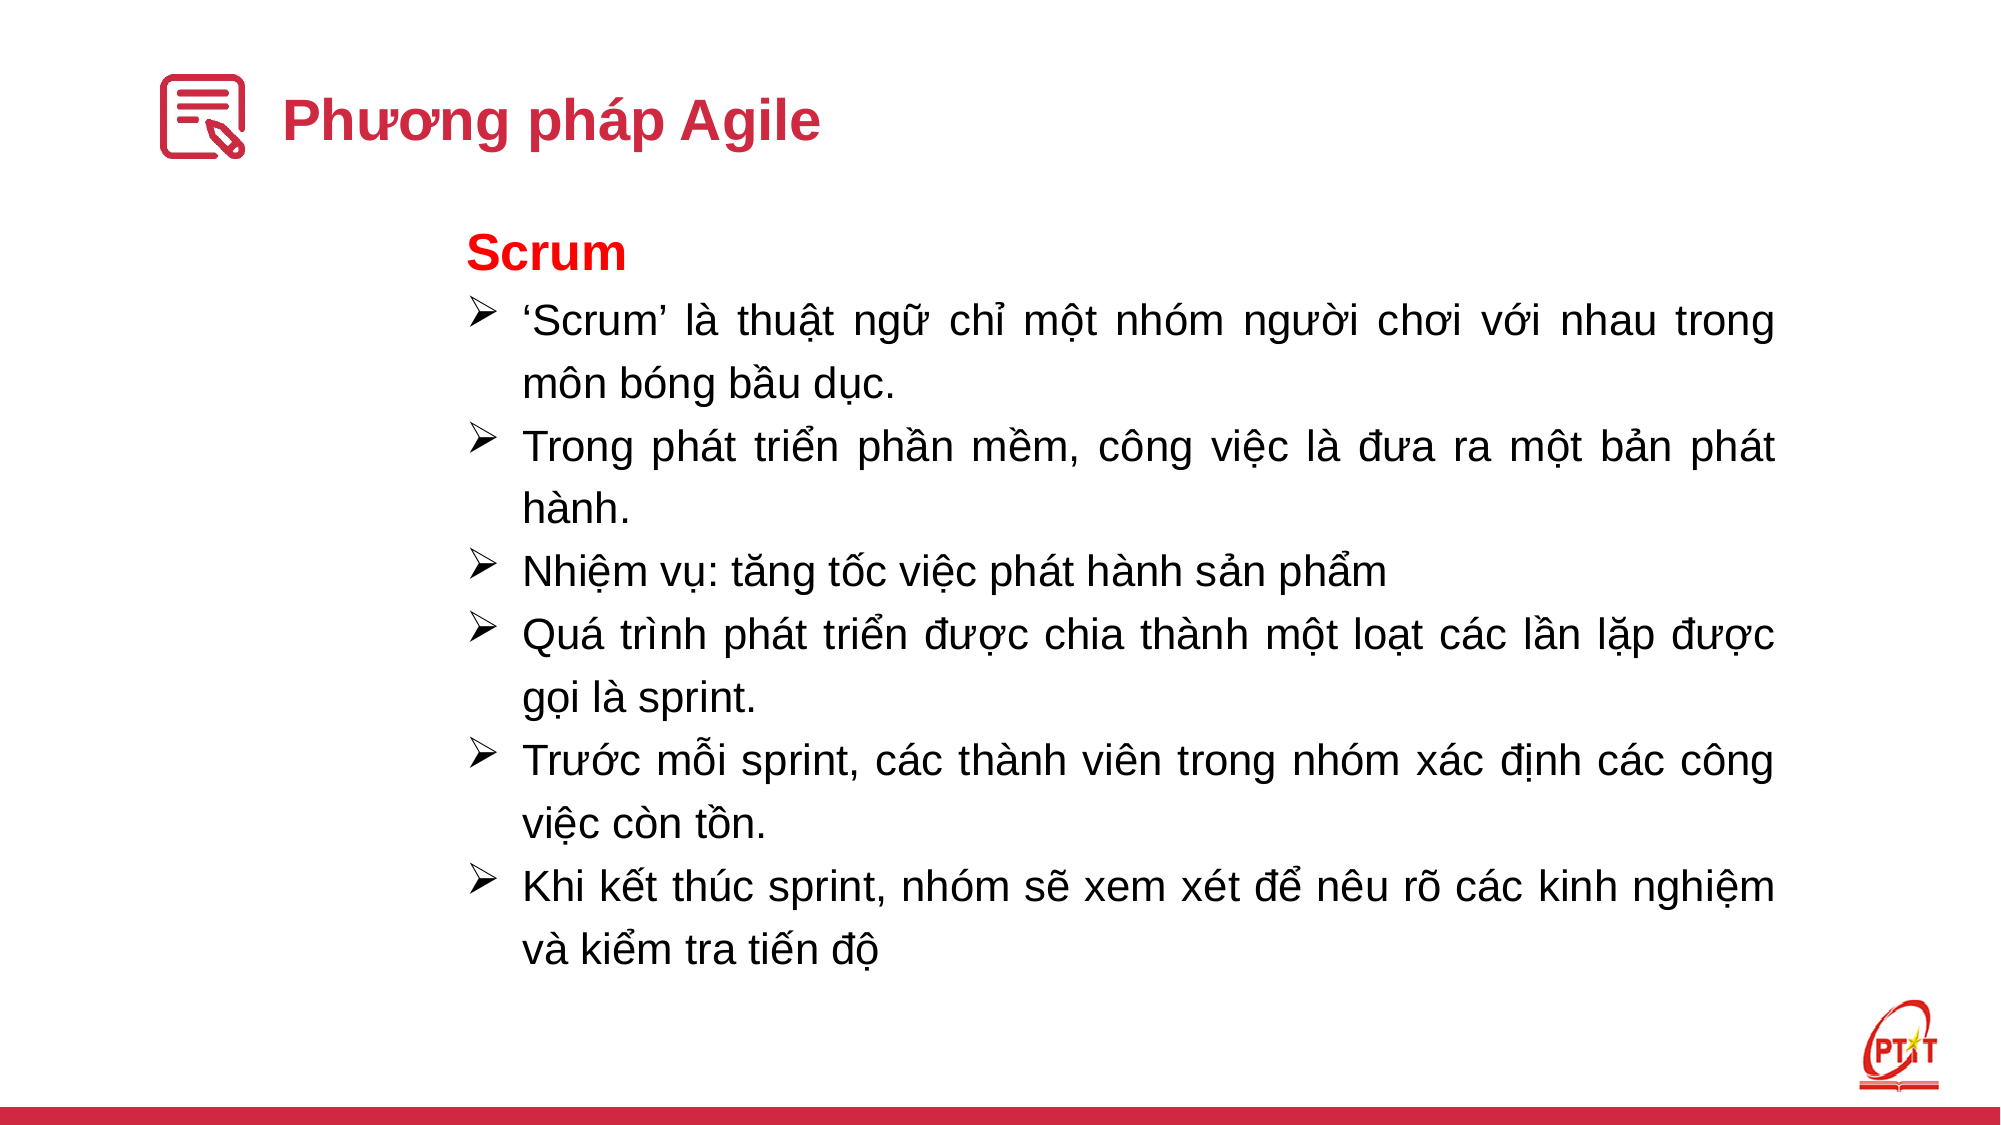

# Phương pháp Agile
Scrum
‘Scrum’ là thuật ngữ chỉ một nhóm người chơi với nhau trong môn bóng bầu dục.
Trong phát triển phần mềm, công việc là đưa ra một bản phát hành.
Nhiệm vụ: tăng tốc việc phát hành sản phẩm
Quá trình phát triển được chia thành một loạt các lần lặp được gọi là sprint.
Trước mỗi sprint, các thành viên trong nhóm xác định các công việc còn tồn.
Khi kết thúc sprint, nhóm sẽ xem xét để nêu rõ các kinh nghiệm và kiểm tra tiến độ